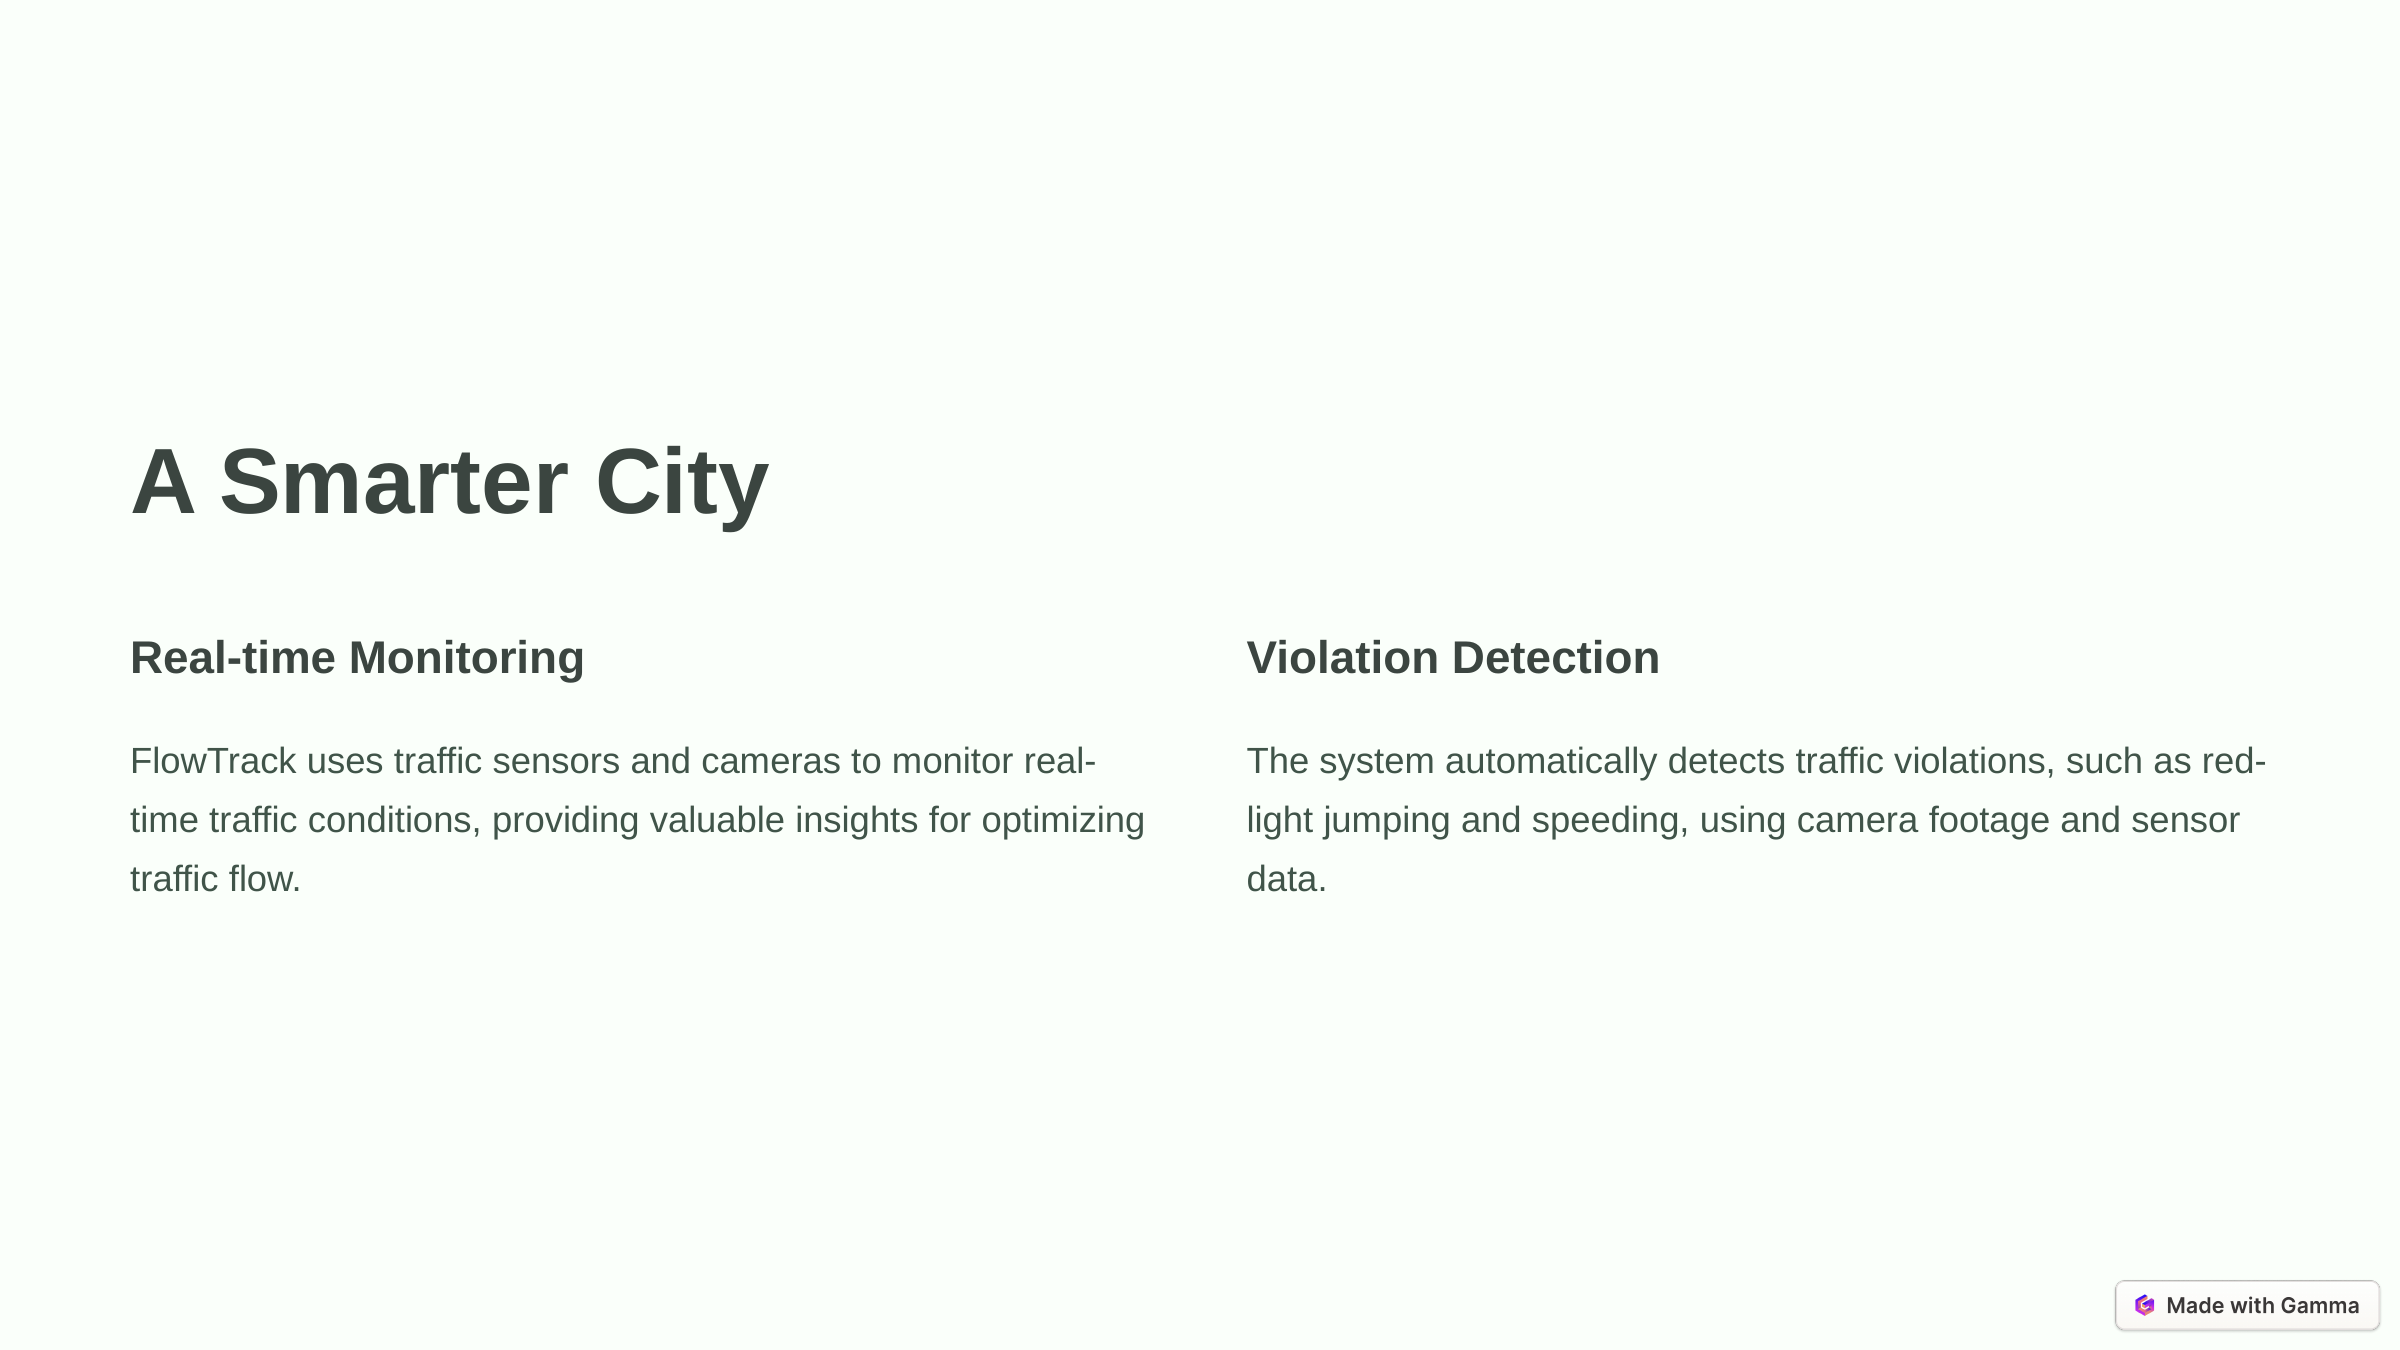

A Smarter City
Real-time Monitoring
Violation Detection
FlowTrack uses traffic sensors and cameras to monitor real-time traffic conditions, providing valuable insights for optimizing traffic flow.
The system automatically detects traffic violations, such as red-light jumping and speeding, using camera footage and sensor data.